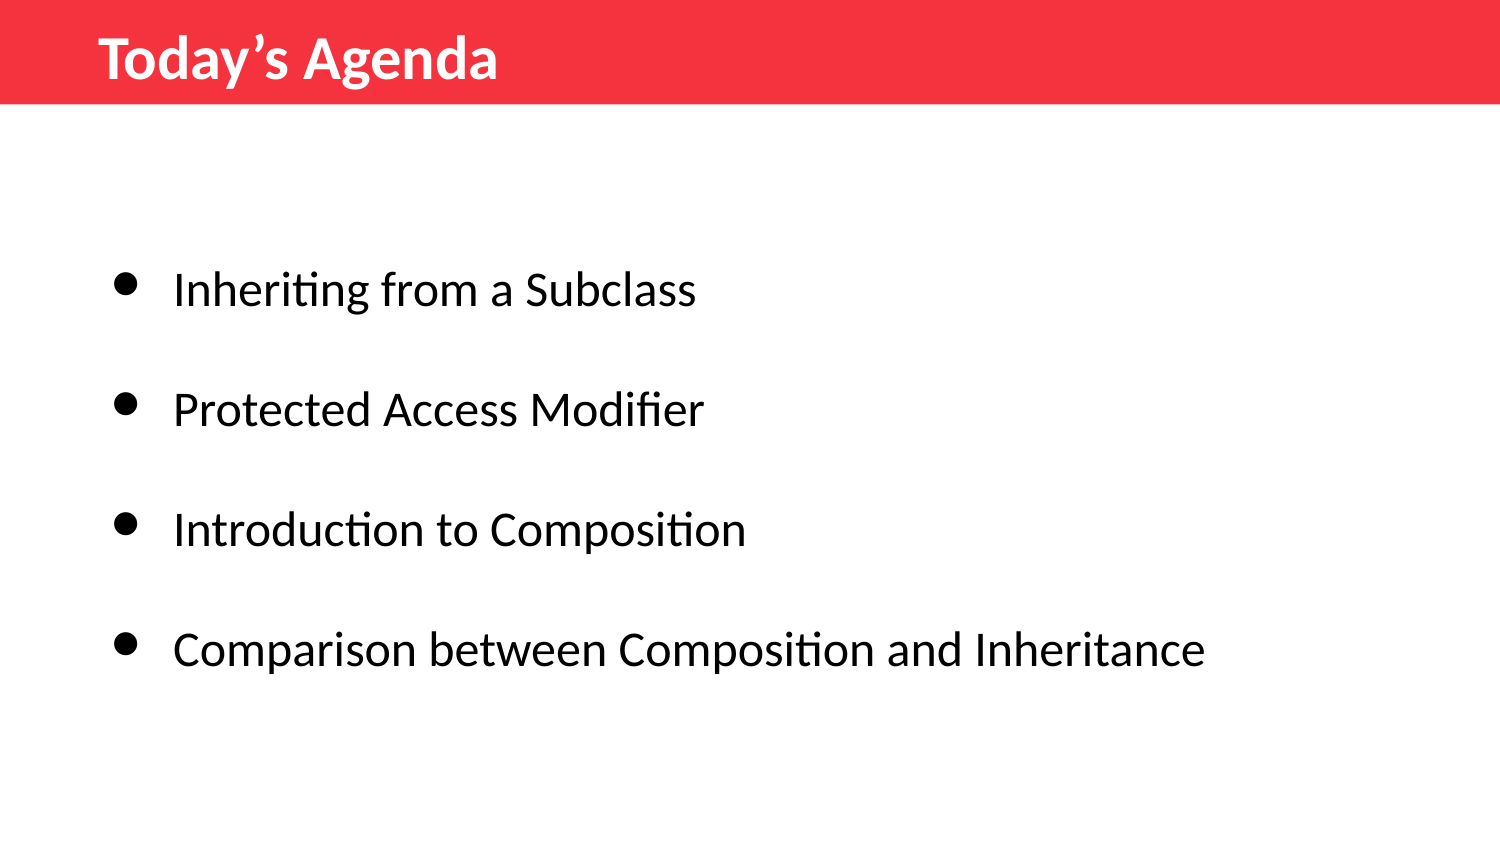

Today’s Agenda

Inheriting from a Subclass
Protected Access Modifier
Introduction to Composition
Comparison between Composition and Inheritance